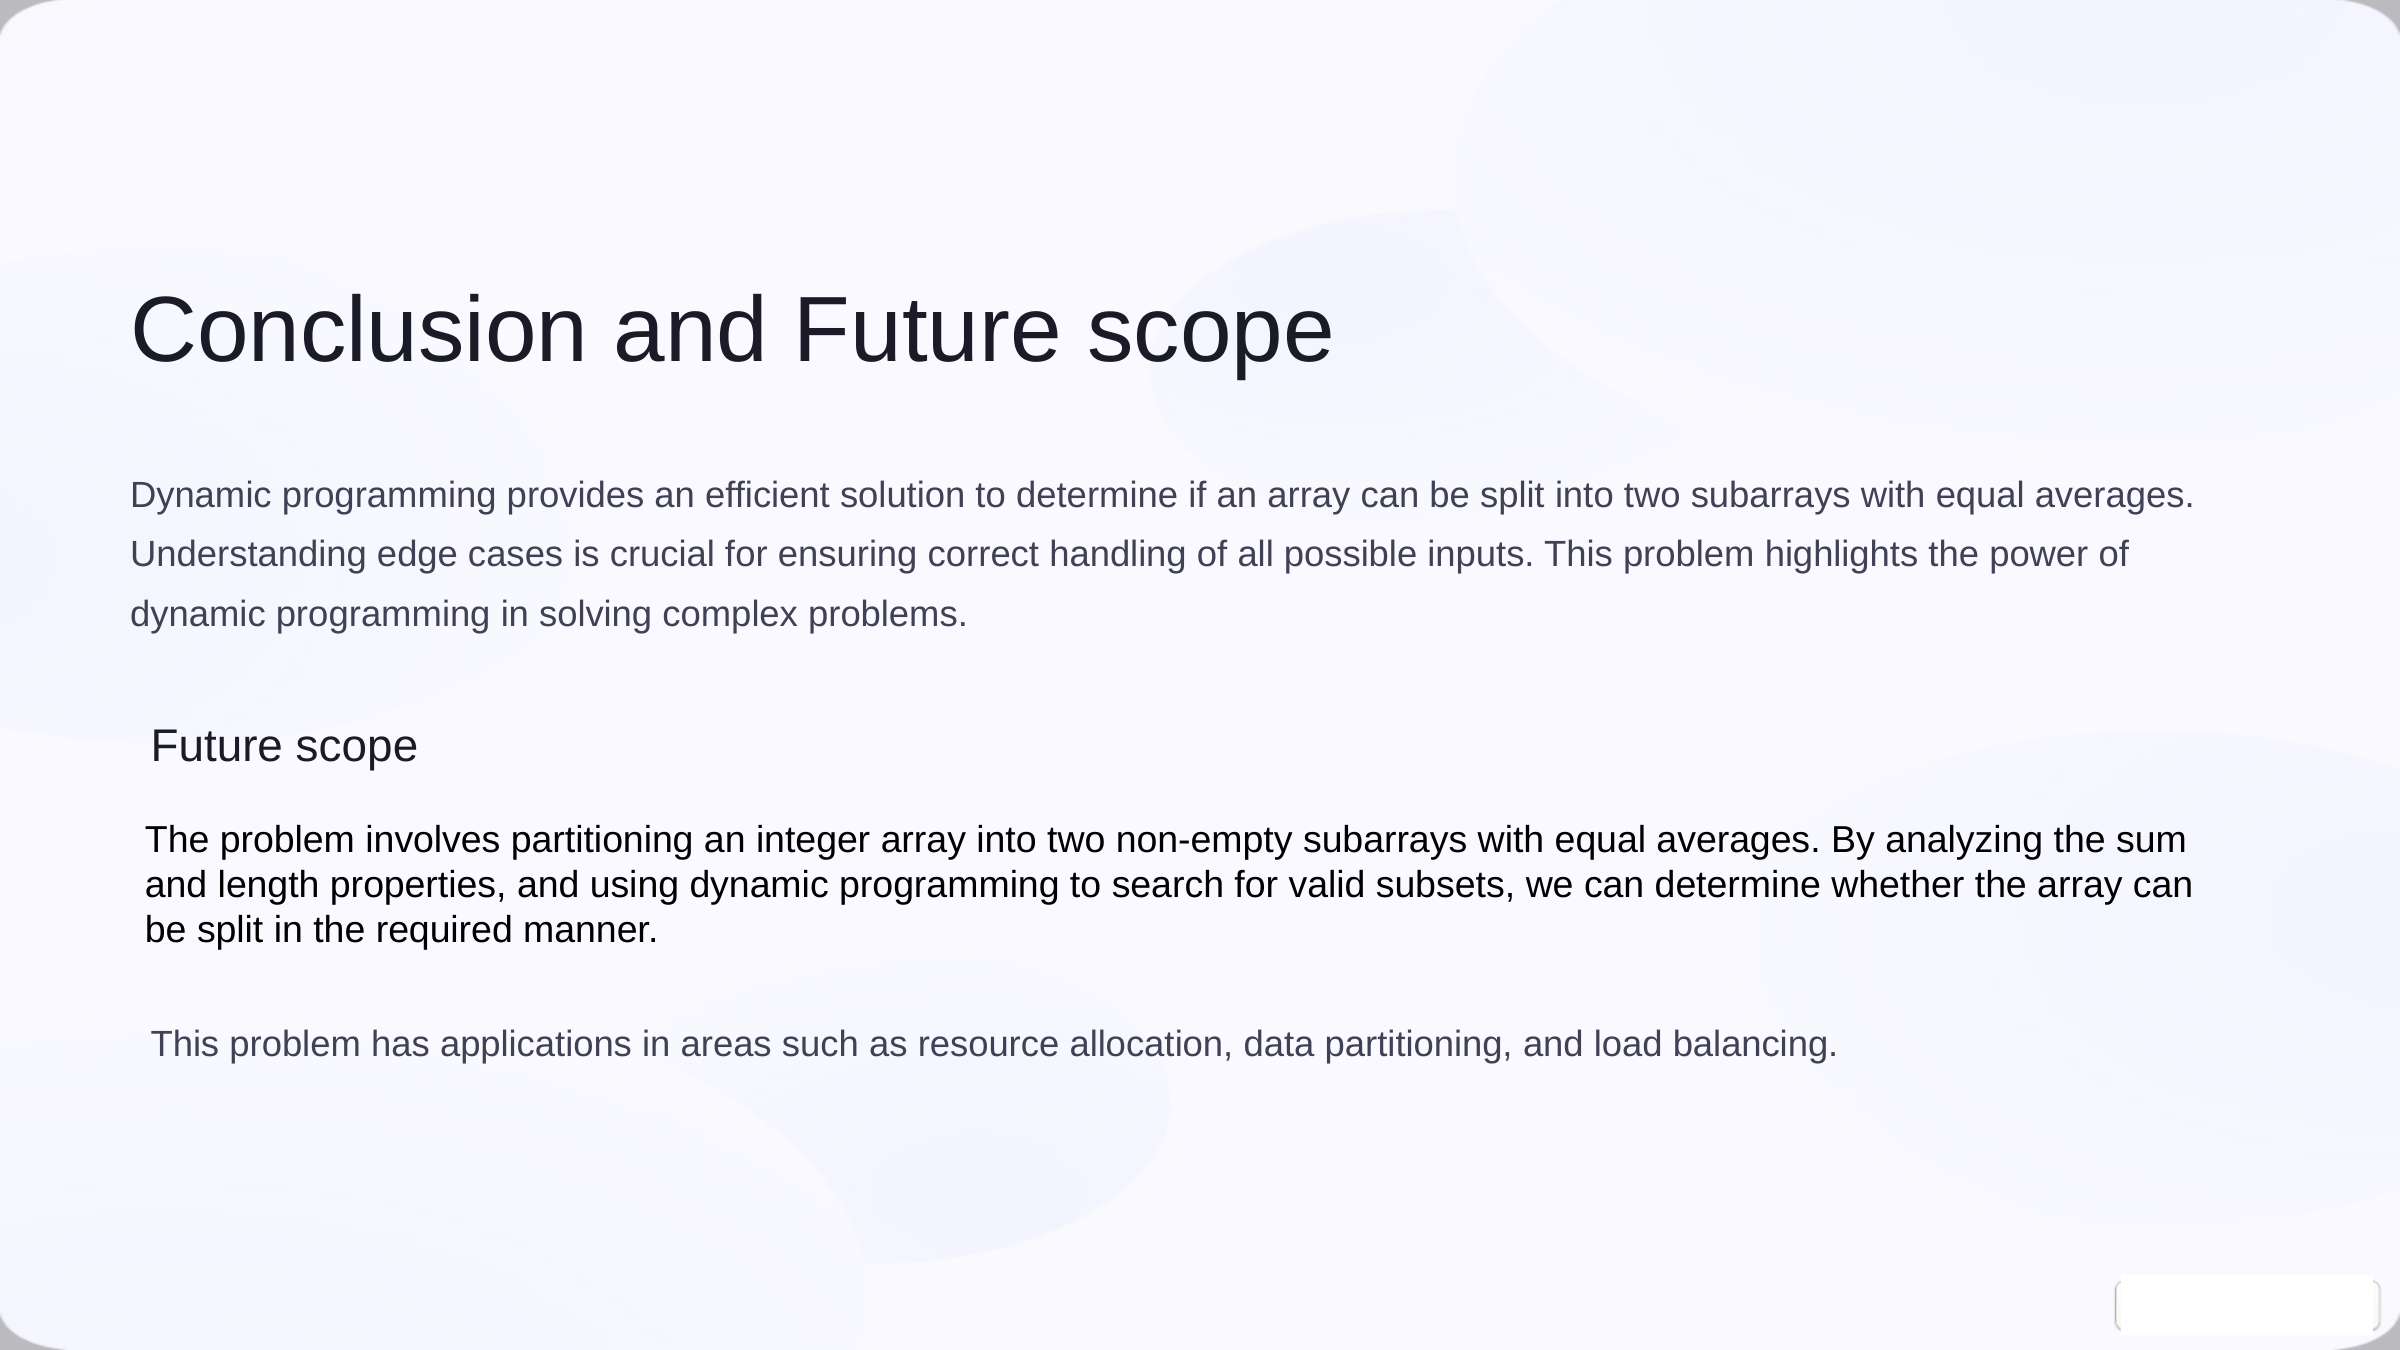

Conclusion and Future scope
Dynamic programming provides an efficient solution to determine if an array can be split into two subarrays with equal averages. Understanding edge cases is crucial for ensuring correct handling of all possible inputs. This problem highlights the power of dynamic programming in solving complex problems.
Future scope
The problem involves partitioning an integer array into two non-empty subarrays with equal averages. By analyzing the sum and length properties, and using dynamic programming to search for valid subsets, we can determine whether the array can be split in the required manner.

This problem has applications in areas such as resource allocation, data partitioning, and load balancing.